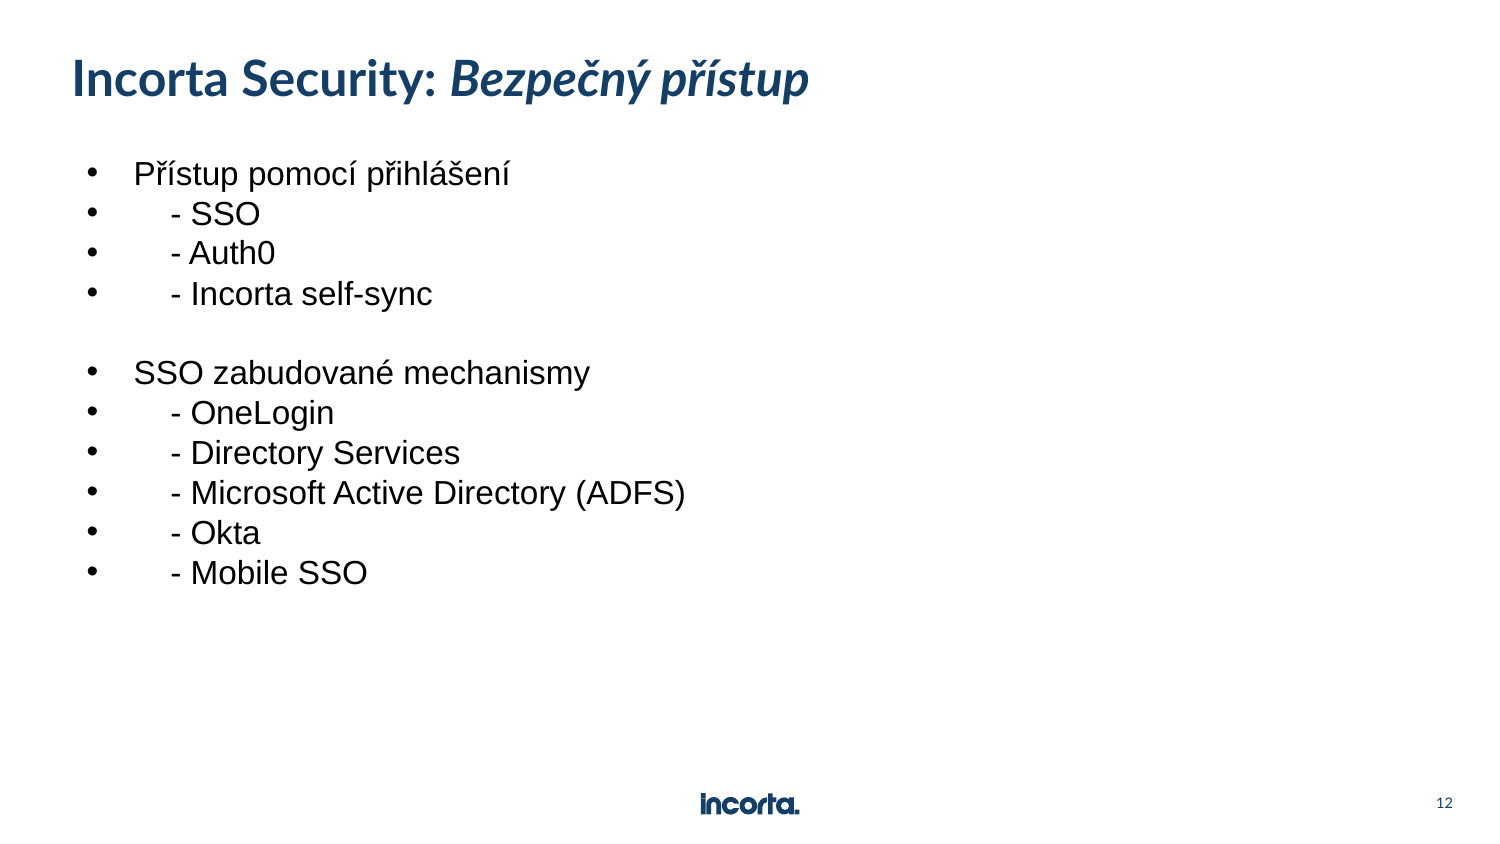

# Incorta Security: Bezpečný přístup
Přístup pomocí přihlášení
    - SSO
    - Auth0
    - Incorta self-sync

SSO zabudované mechanismy
    - OneLogin
    - Directory Services
    - Microsoft Active Directory (ADFS)
    - Okta
    - Mobile SSO